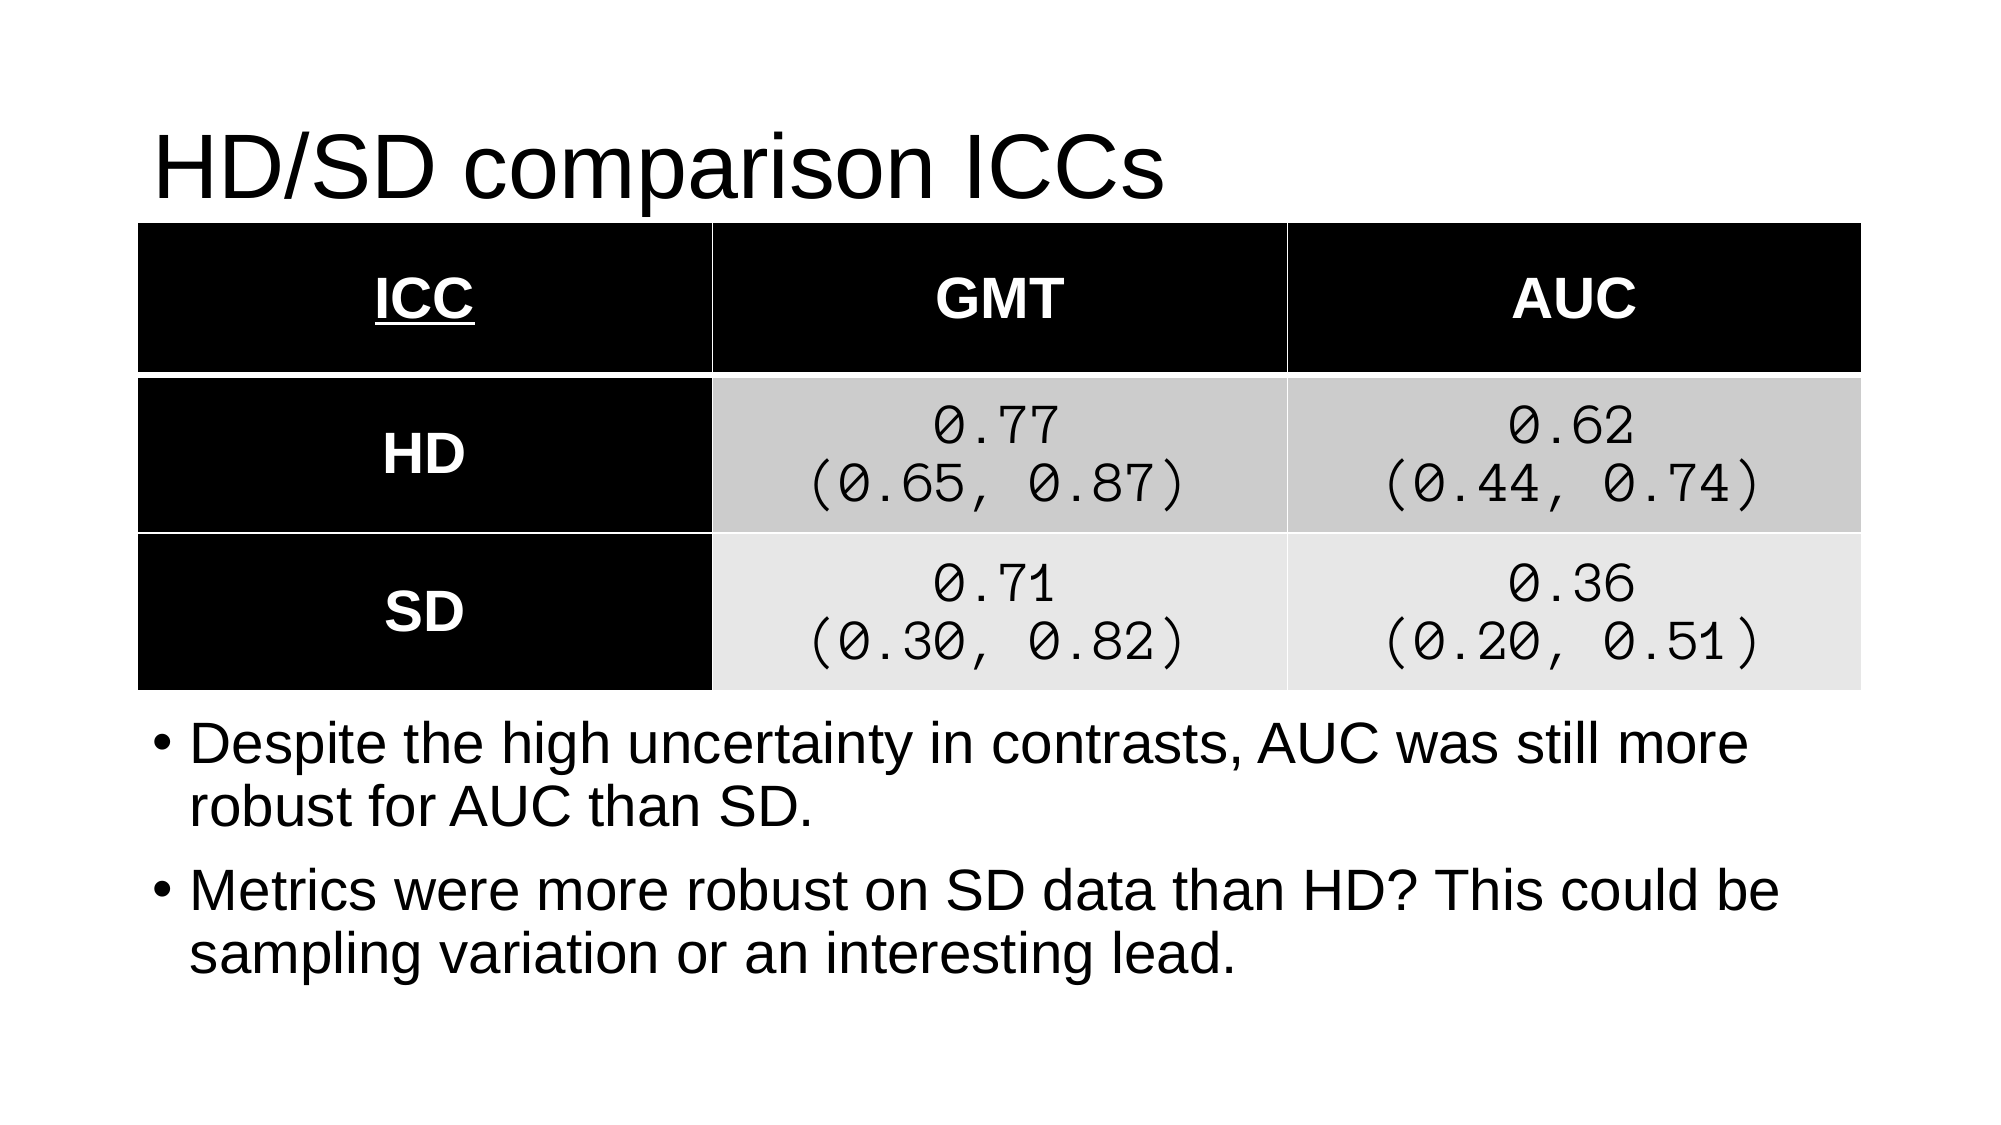

# HD/SD comparison ICCs
| ICC | GMT | AUC |
| --- | --- | --- |
| HD | 0.77 (0.65, 0.87) | 0.62 (0.44, 0.74) |
| SD | 0.71 (0.30, 0.82) | 0.36 (0.20, 0.51) |
Despite the high uncertainty in contrasts, AUC was still more robust for AUC than SD.
Metrics were more robust on SD data than HD? This could be sampling variation or an interesting lead.